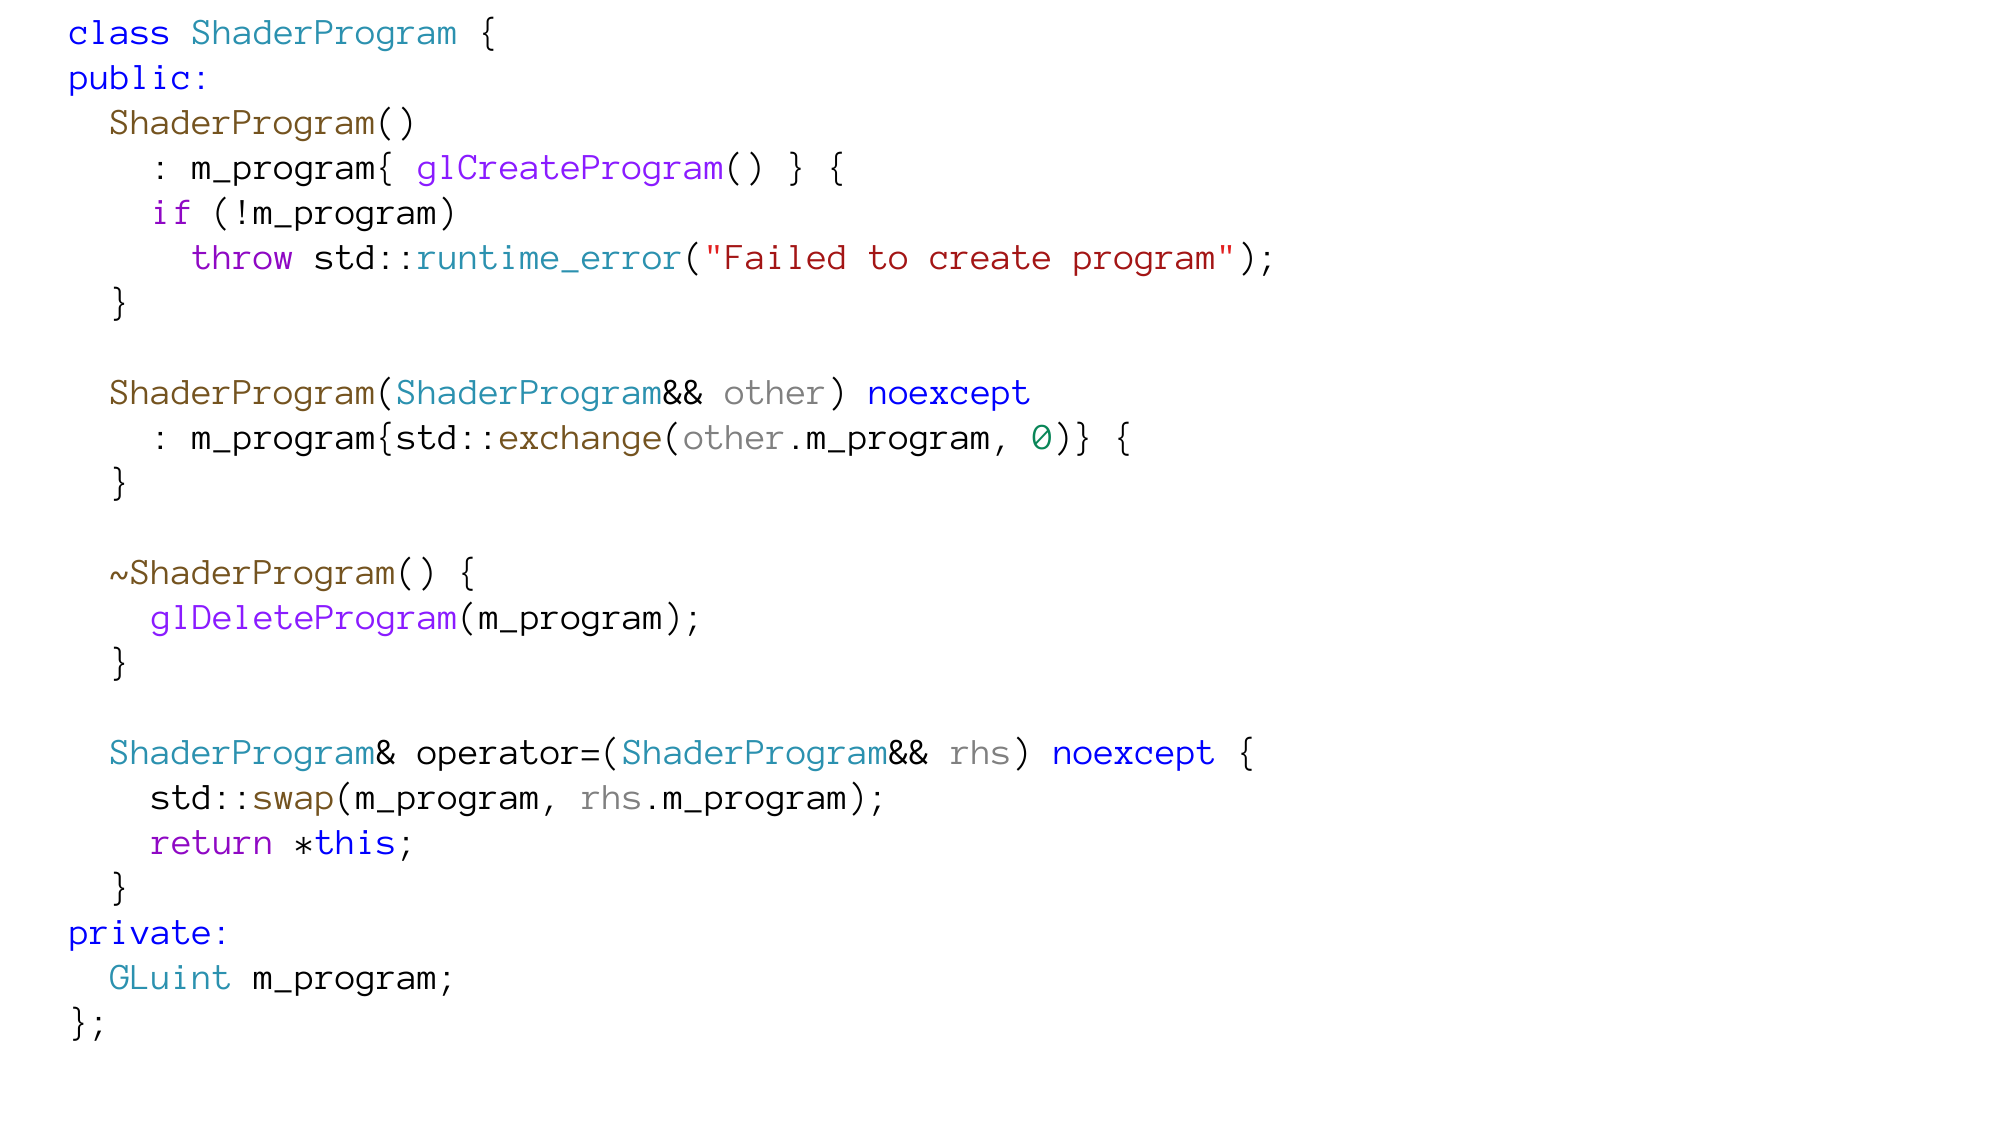

class ShaderProgram {
public:
  ShaderProgram()
    : m_program{ glCreateProgram() } {
    if (!m_program)
      throw std::runtime_error("Failed to create program");
  }
  ShaderProgram(ShaderProgram&& other) noexcept
    : m_program{std::exchange(other.m_program, 0)} {
  }
  ~ShaderProgram() {
    glDeleteProgram(m_program);
  }
  ShaderProgram& operator=(ShaderProgram&& rhs) noexcept {
    std::swap(m_program, rhs.m_program);
    return *this;
  }
private:
  GLuint m_program;
};